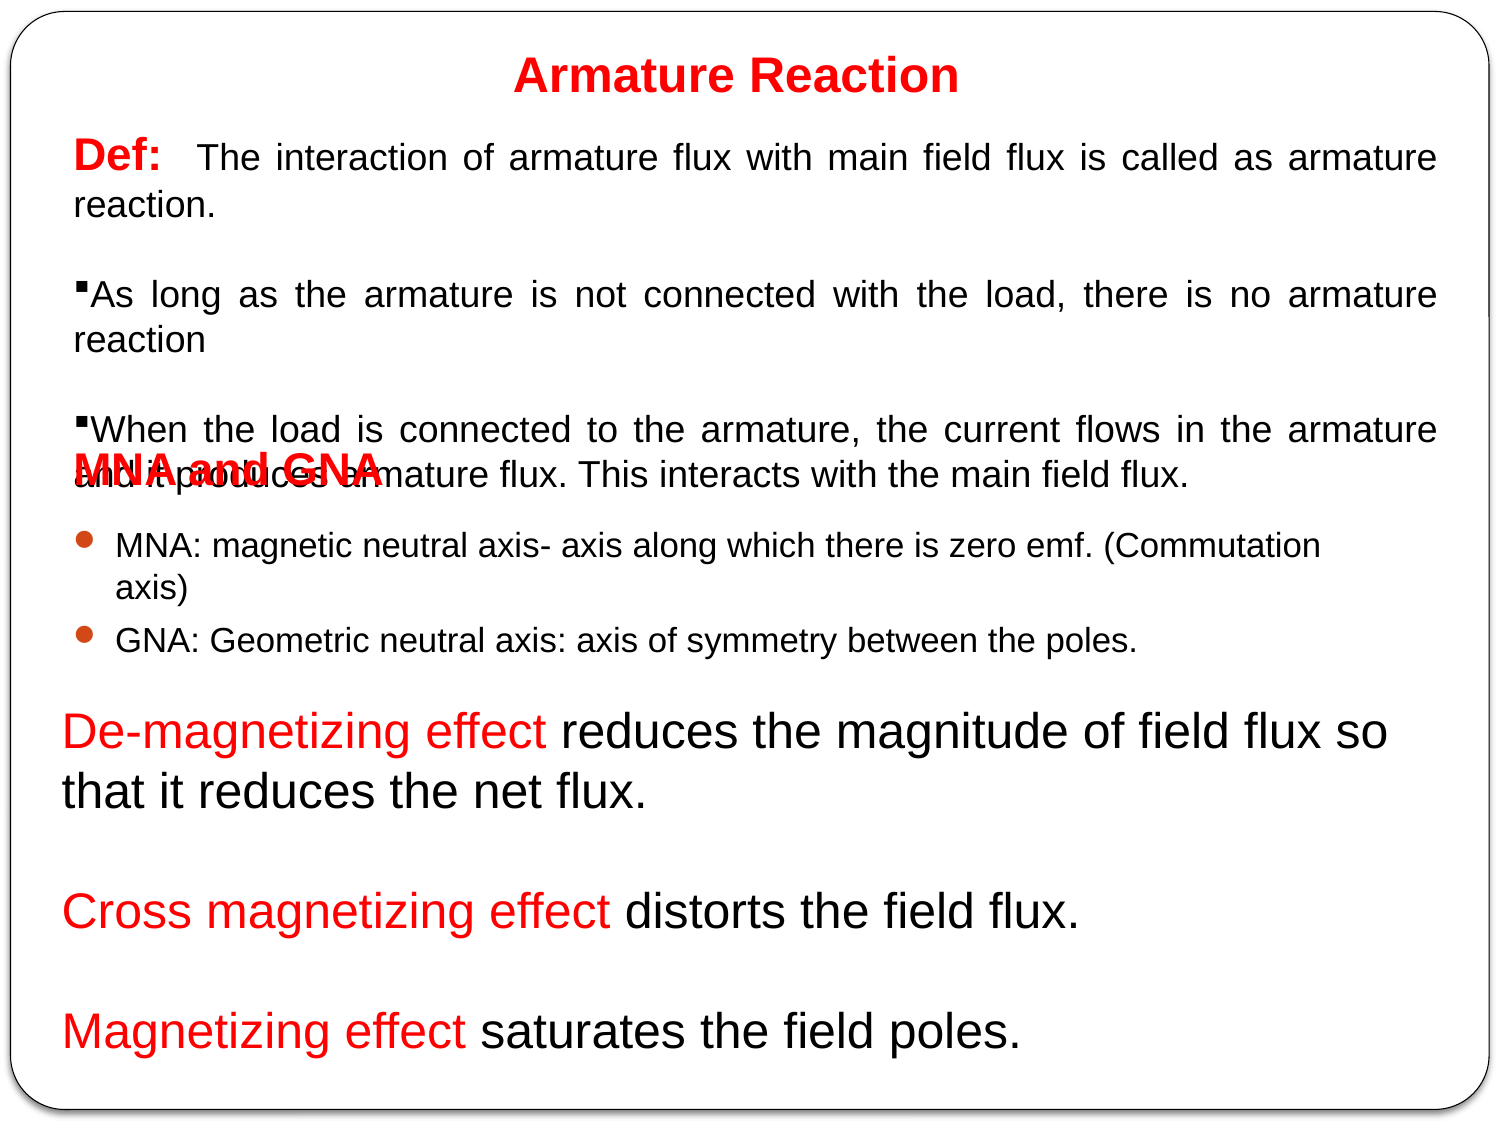

Armature Reaction
Def:  The interaction of armature flux with main field flux is called as armature reaction.

As long as the armature is not connected with the load, there is no armature reaction

When the load is connected to the armature, the current flows in the armature and it produces armature flux. This interacts with the main field flux.
# MNA and GNA
MNA: magnetic neutral axis- axis along which there is zero emf. (Commutation axis)
GNA: Geometric neutral axis: axis of symmetry between the poles.
De-magnetizing effect reduces the magnitude of field flux so that it reduces the net flux.

Cross magnetizing effect distorts the field flux.

Magnetizing effect saturates the field poles.